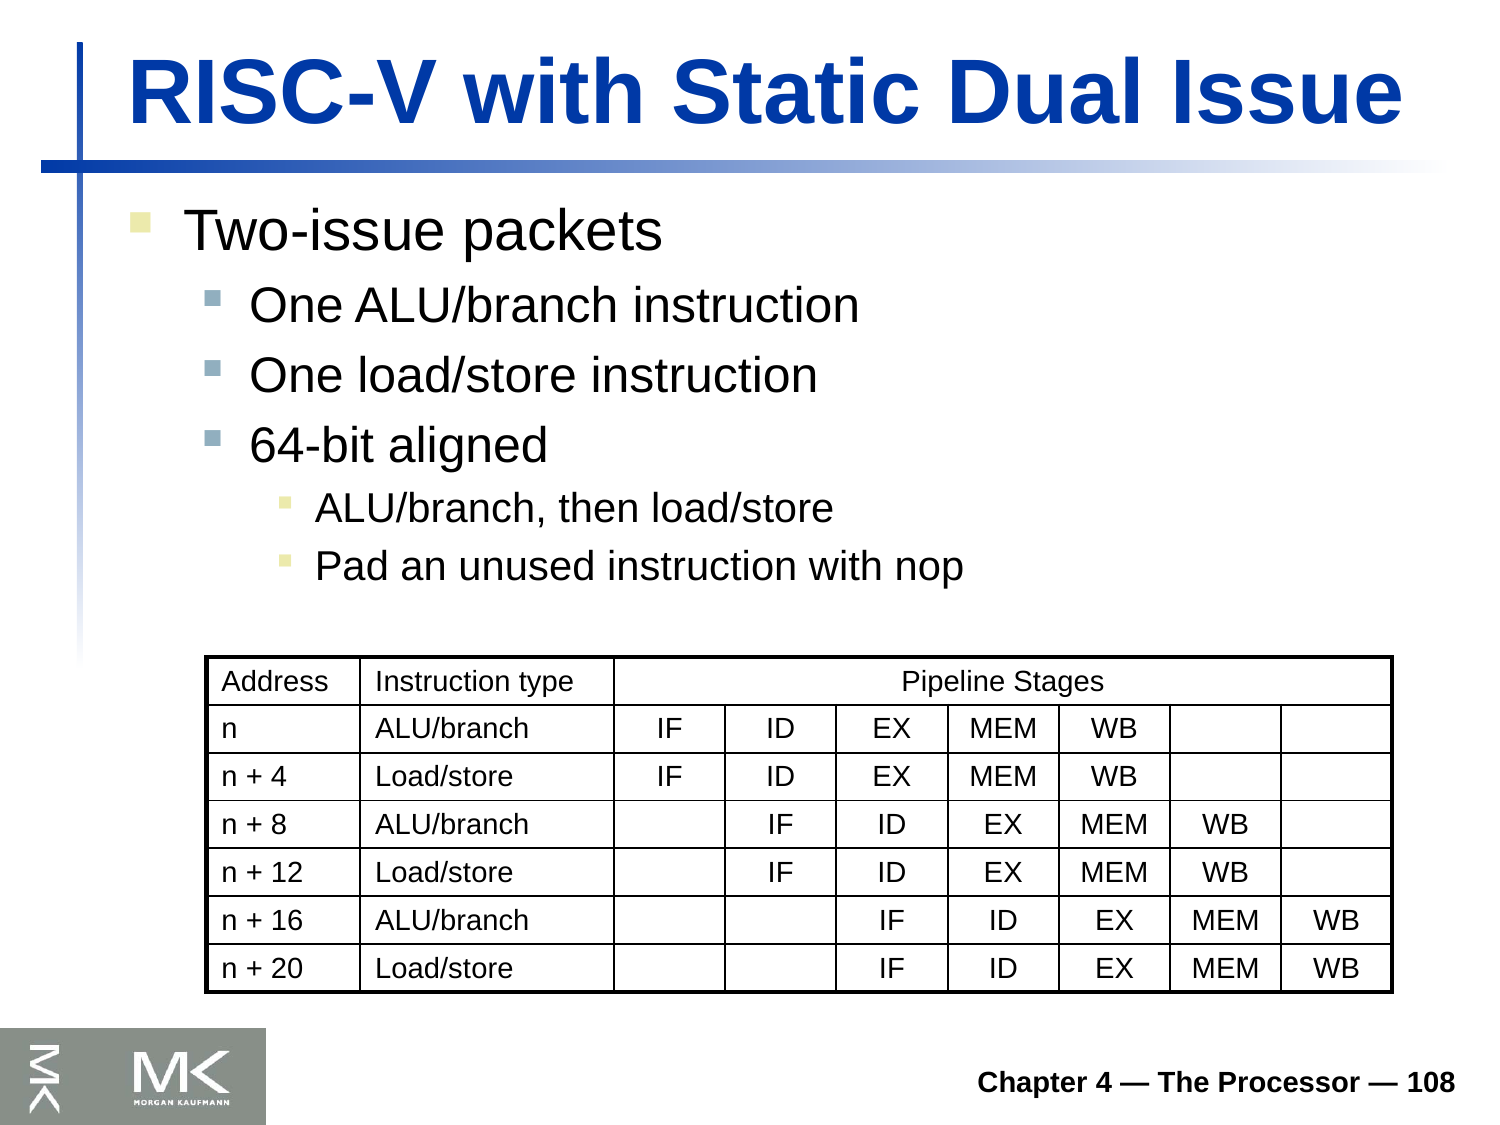

# RISC-V with Static Dual Issue
Two-issue packets
One ALU/branch instruction
One load/store instruction
64-bit aligned
ALU/branch, then load/store
Pad an unused instruction with nop
| Address | Instruction type | Pipeline Stages |  |  |  |  |  |  |
| --- | --- | --- | --- | --- | --- | --- | --- | --- |
| n | ALU/branch | IF | ID | EX | MEM | WB |  |  |
| n + 4 | Load/store | IF | ID | EX | MEM | WB |  |  |
| n + 8 | ALU/branch |  | IF | ID | EX | MEM | WB |  |
| n + 12 | Load/store |  | IF | ID | EX | MEM | WB |  |
| n + 16 | ALU/branch |  |  | IF | ID | EX | MEM | WB |
| n + 20 | Load/store |  |  | IF | ID | EX | MEM | WB |
Chapter 4 — The Processor — 108